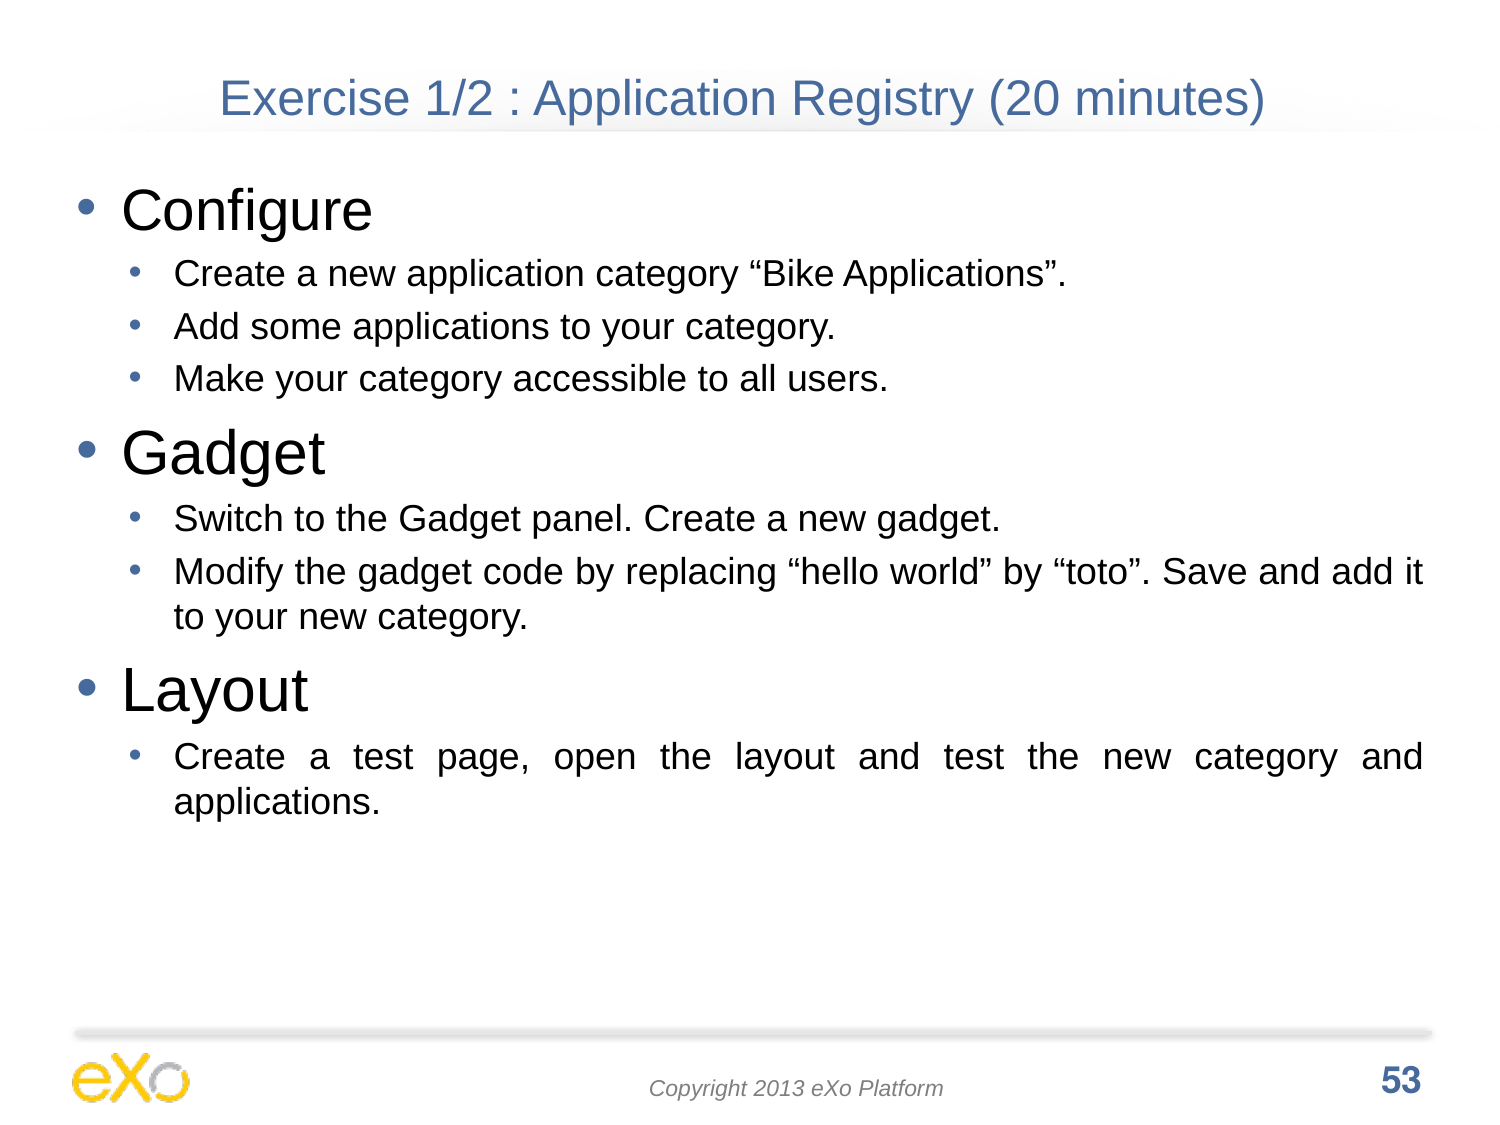

# Exercise 1/2 : Application Registry (20 minutes)
Configure
Create a new application category “Bike Applications”.
Add some applications to your category.
Make your category accessible to all users.
Gadget
Switch to the Gadget panel. Create a new gadget.
Modify the gadget code by replacing “hello world” by “toto”. Save and add it to your new category.
Layout
Create a test page, open the layout and test the new category and applications.

53
Copyright 2013 eXo Platform